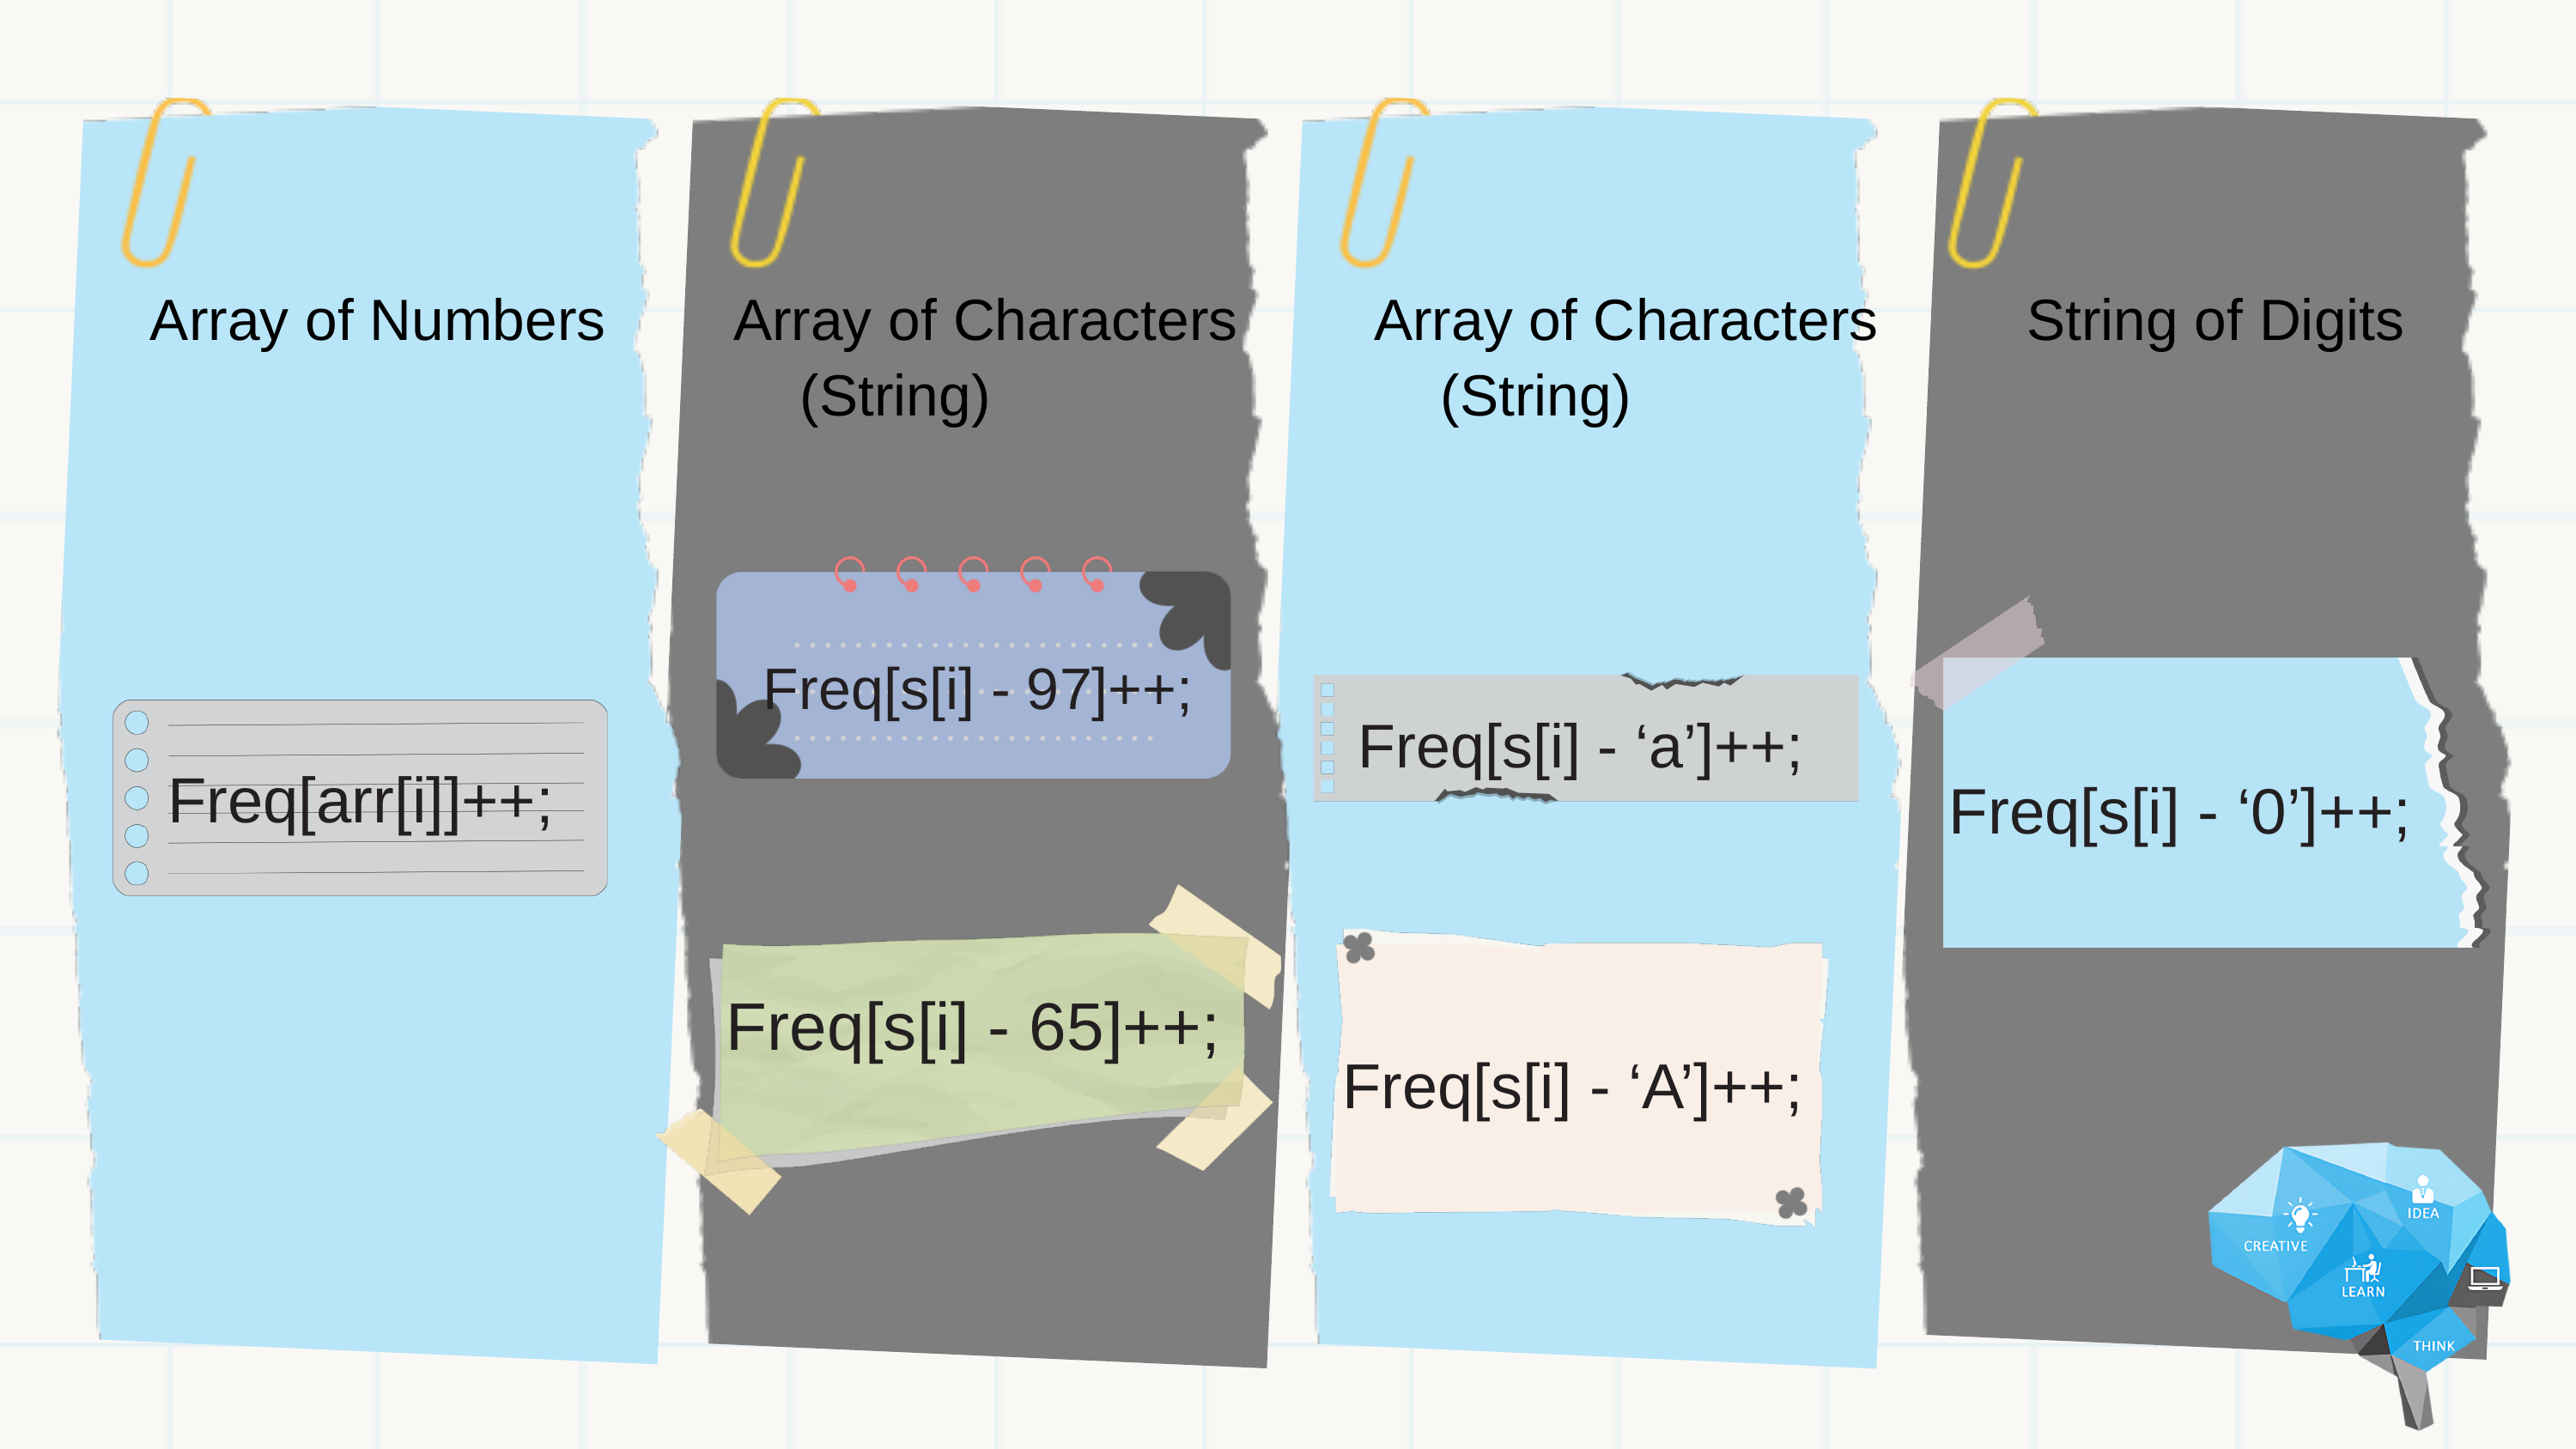

Array of Numbers
Array of Characters
Array of Characters
String of Digits
(String)
(String)

Freq[s[i] - 97]++;

Freq[s[i] - ‘a’]++;
Freq[arr[i]]++;
Freq[s[i] - ‘0’]++;

Freq[s[i] - 65]++;
Freq[s[i] - ‘A’]++;